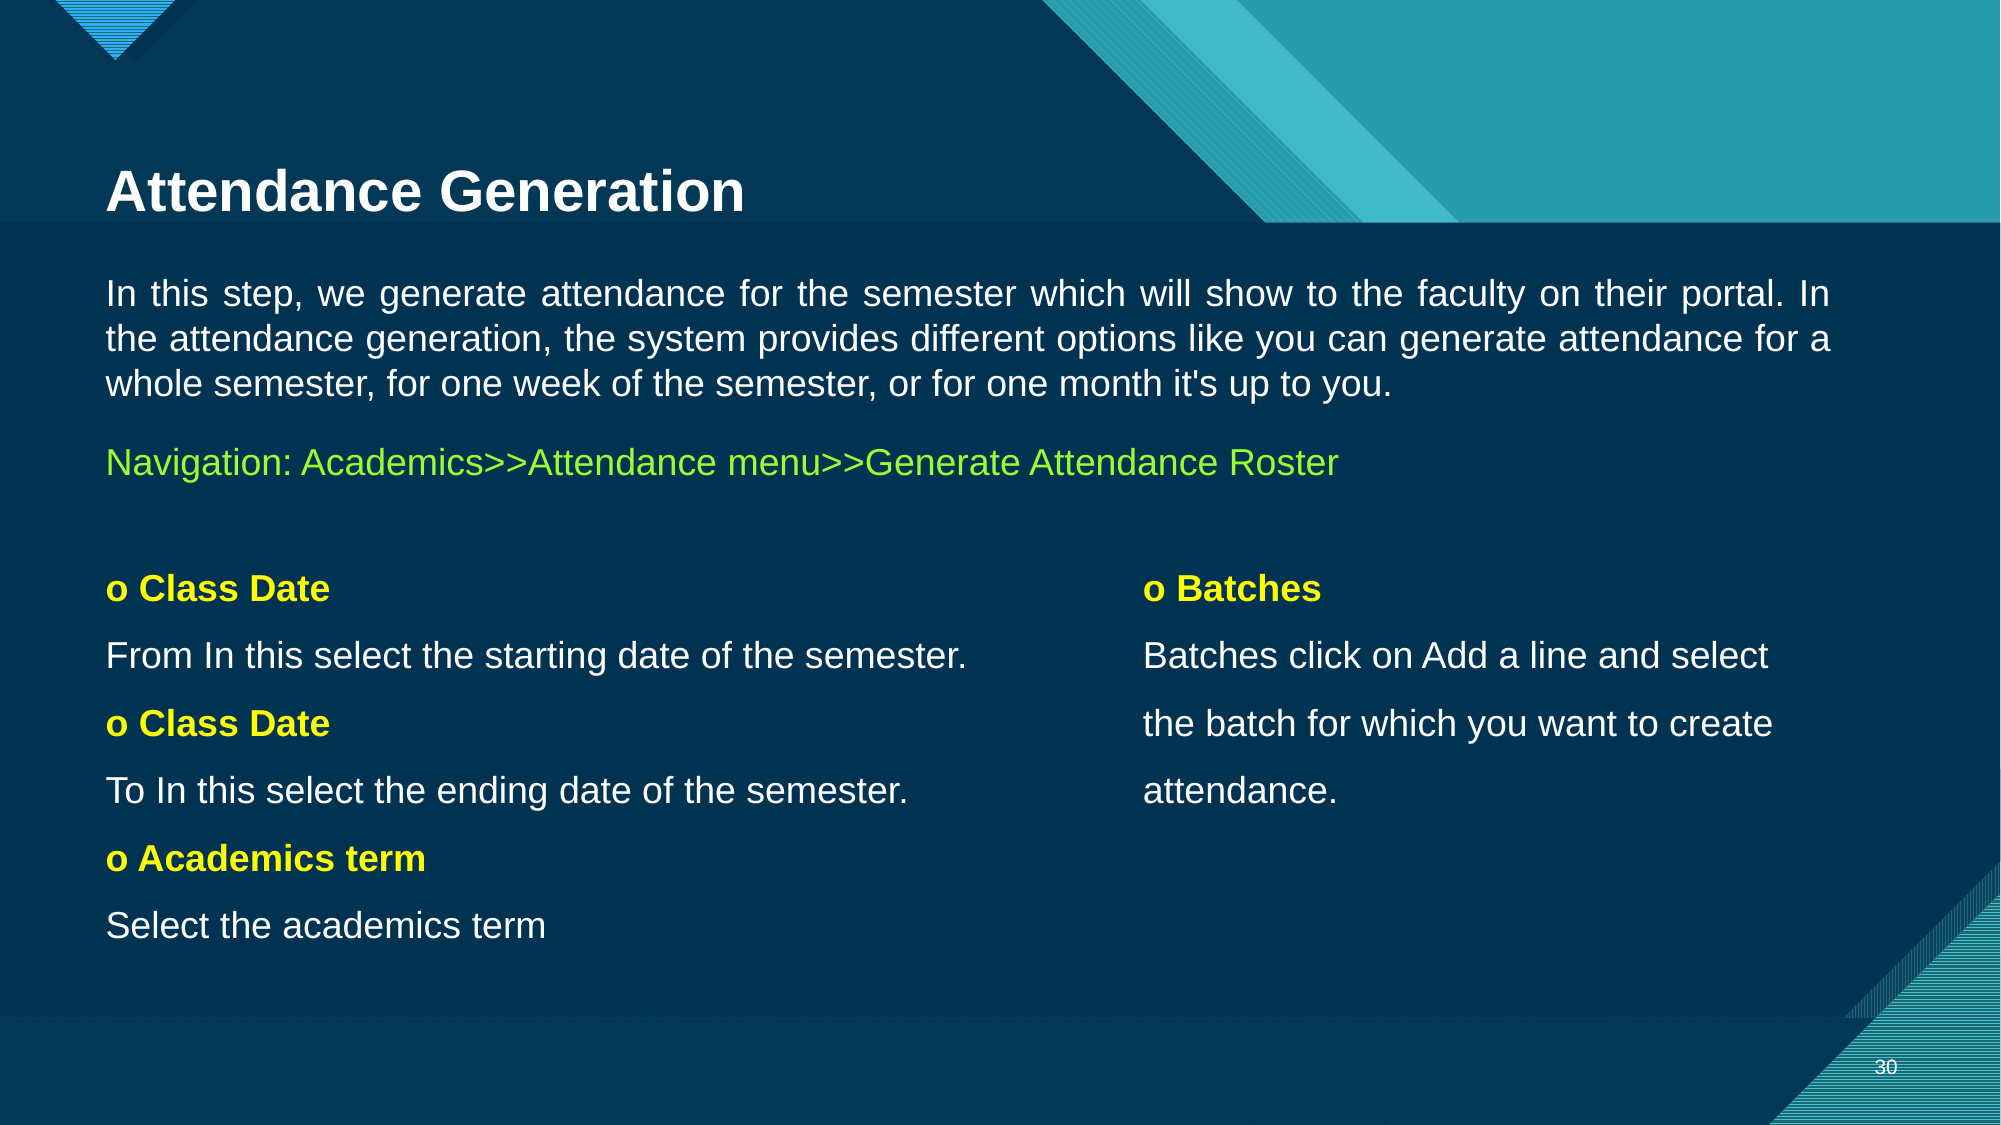

Attendance Generation
In this step, we generate attendance for the semester which will show to the faculty on their portal. In the attendance generation, the system provides different options like you can generate attendance for a whole semester, for one week of the semester, or for one month it's up to you.

Navigation: Academics>>Attendance menu>>Generate Attendance Roster
o Class Date
From In this select the starting date of the semester.
o Class Date
To In this select the ending date of the semester.
o Academics term
Select the academics term
o Batches
Batches click on Add a line and select the batch for which you want to create attendance.
30